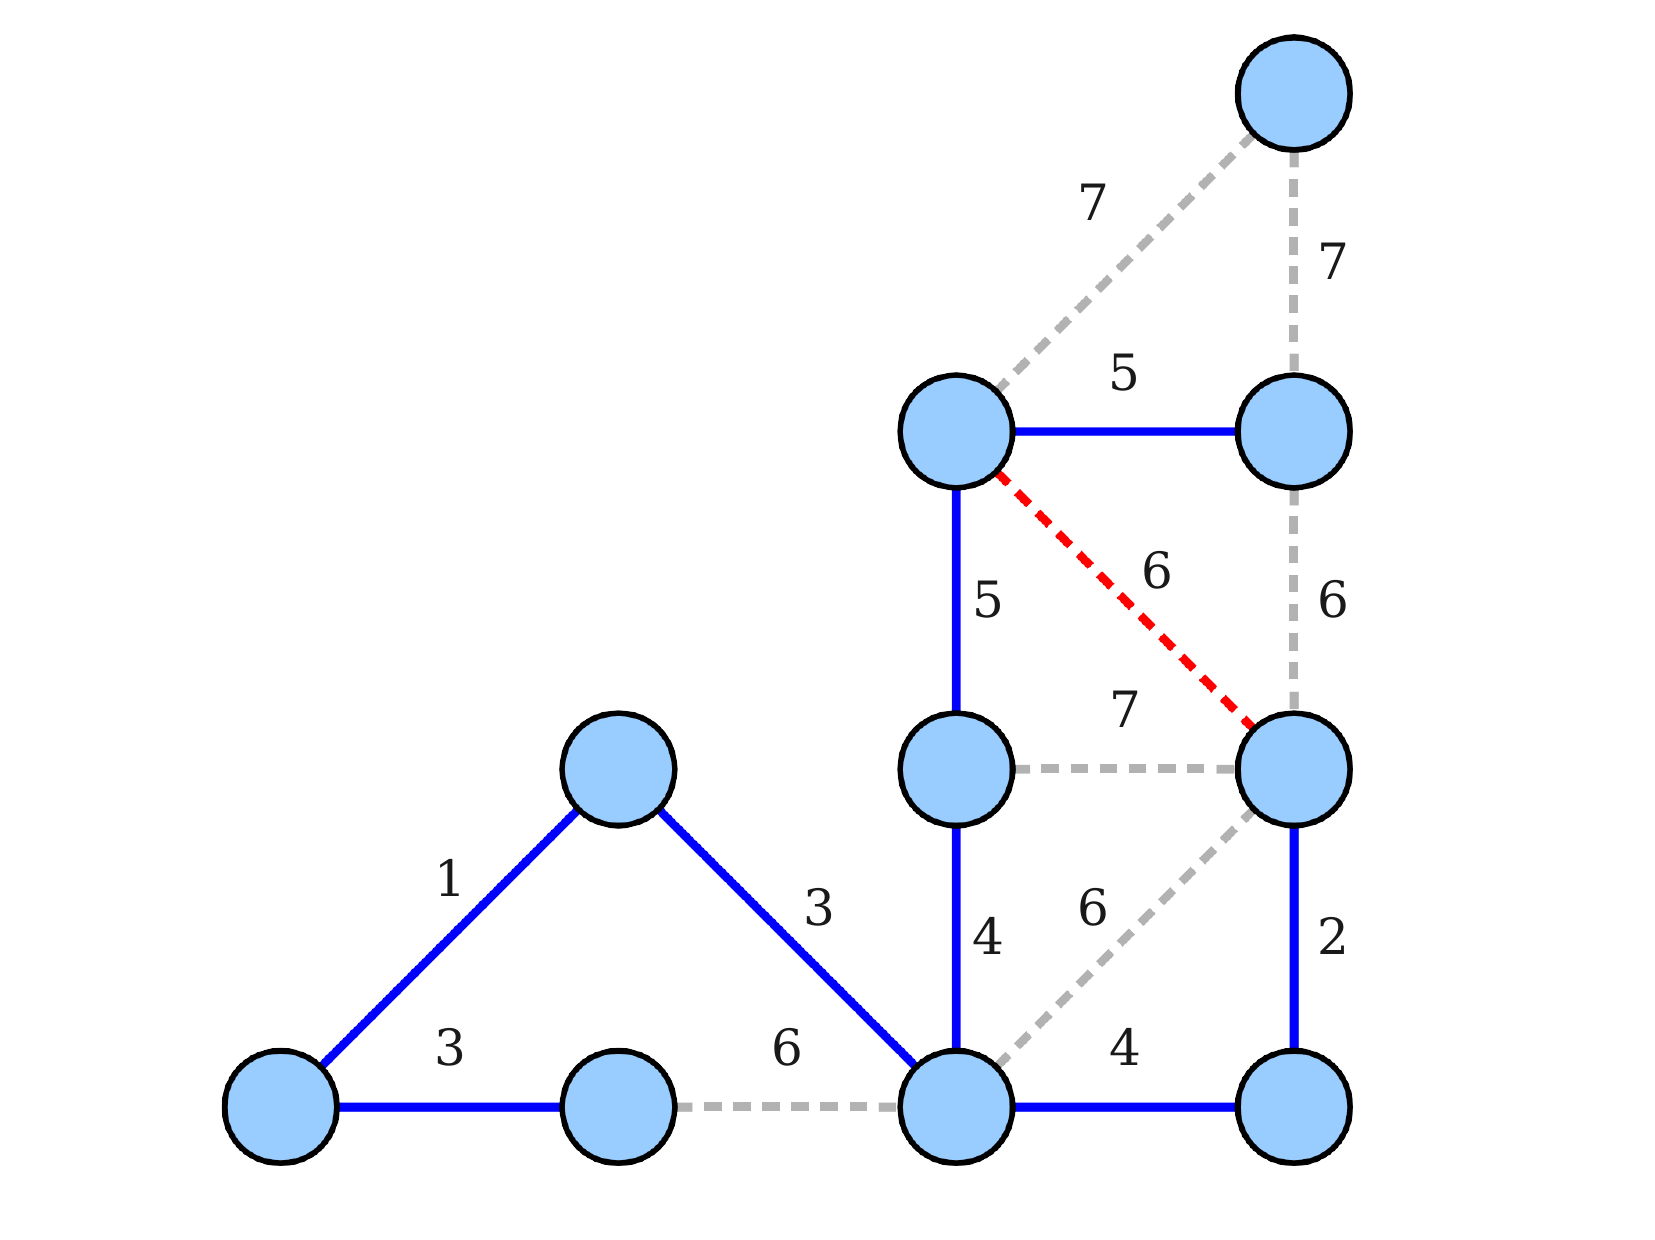

7
7
5

6

5
6

7

1
3
6
4
2
3
6
4